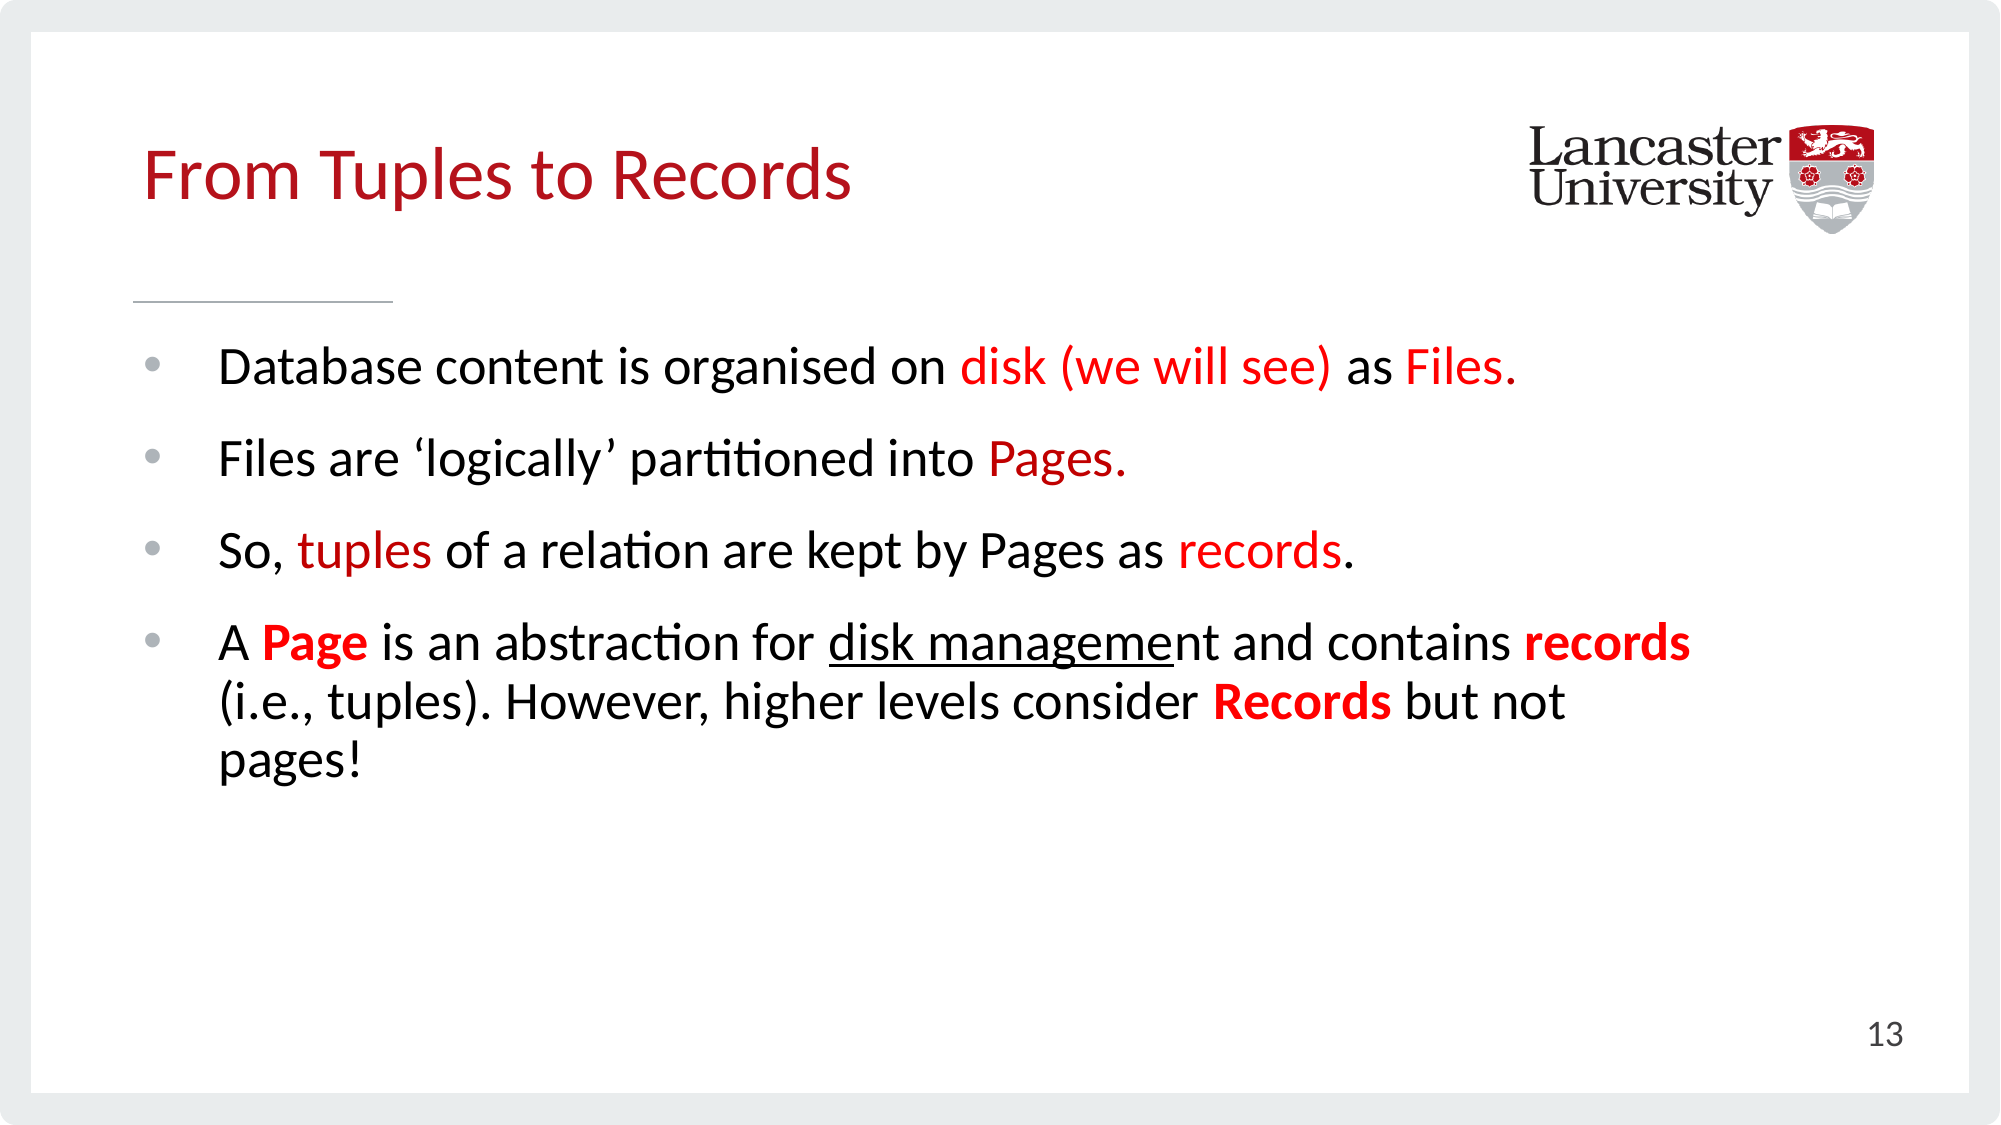

# From Tuples to Records
Database content is organised on disk (we will see) as Files.
Files are ‘logically’ partitioned into Pages.
So, tuples of a relation are kept by Pages as records.
A Page is an abstraction for disk management and contains records (i.e., tuples). However, higher levels consider Records but not pages!

13